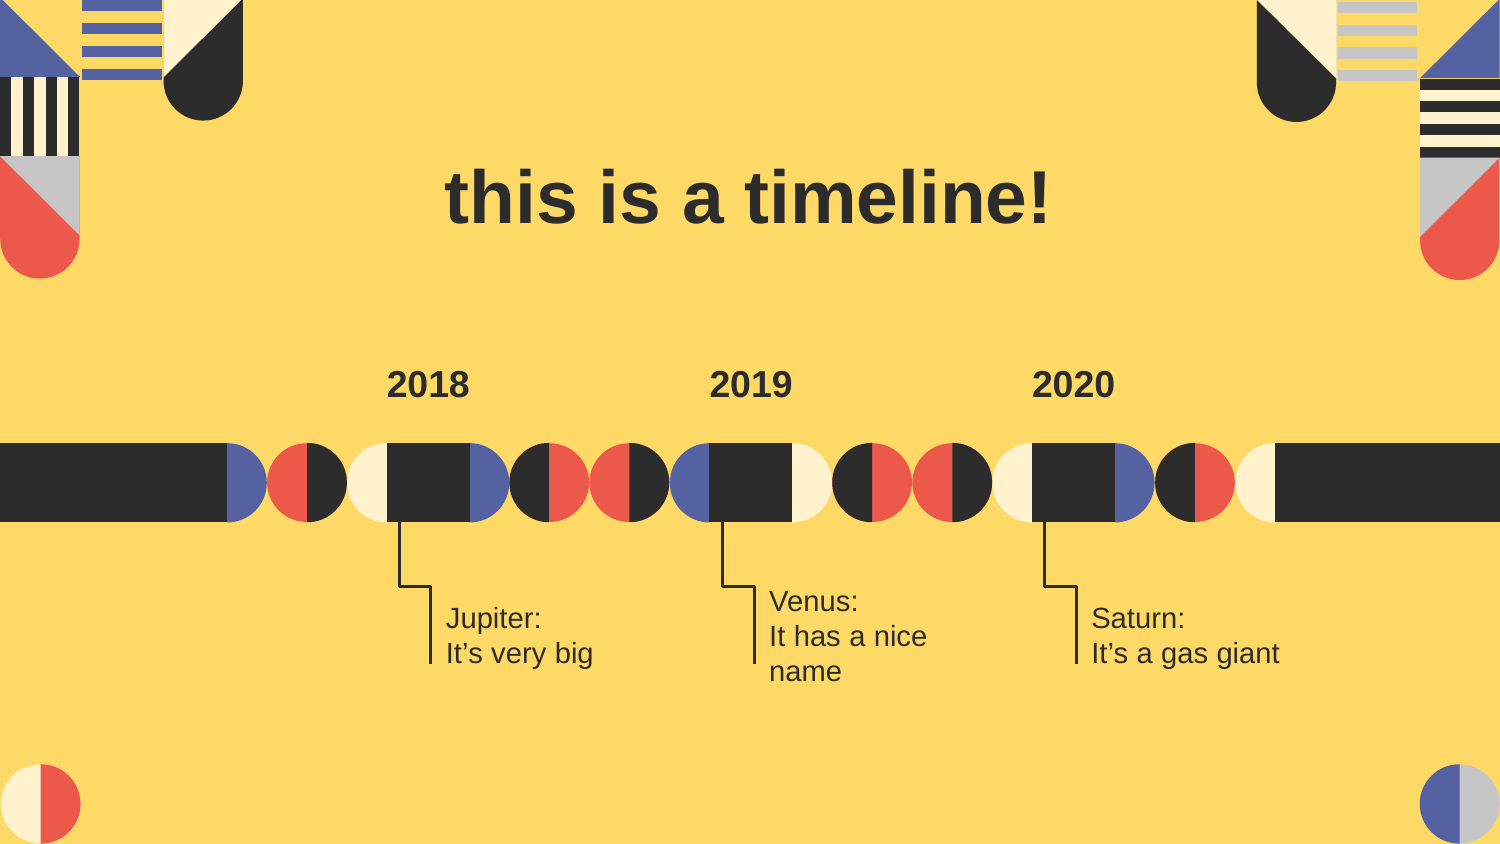

# this is a timeline!
2018
2019
2020

Jupiter:
It’s very big
Venus:
It has a nice name
Saturn:
It’s a gas giant